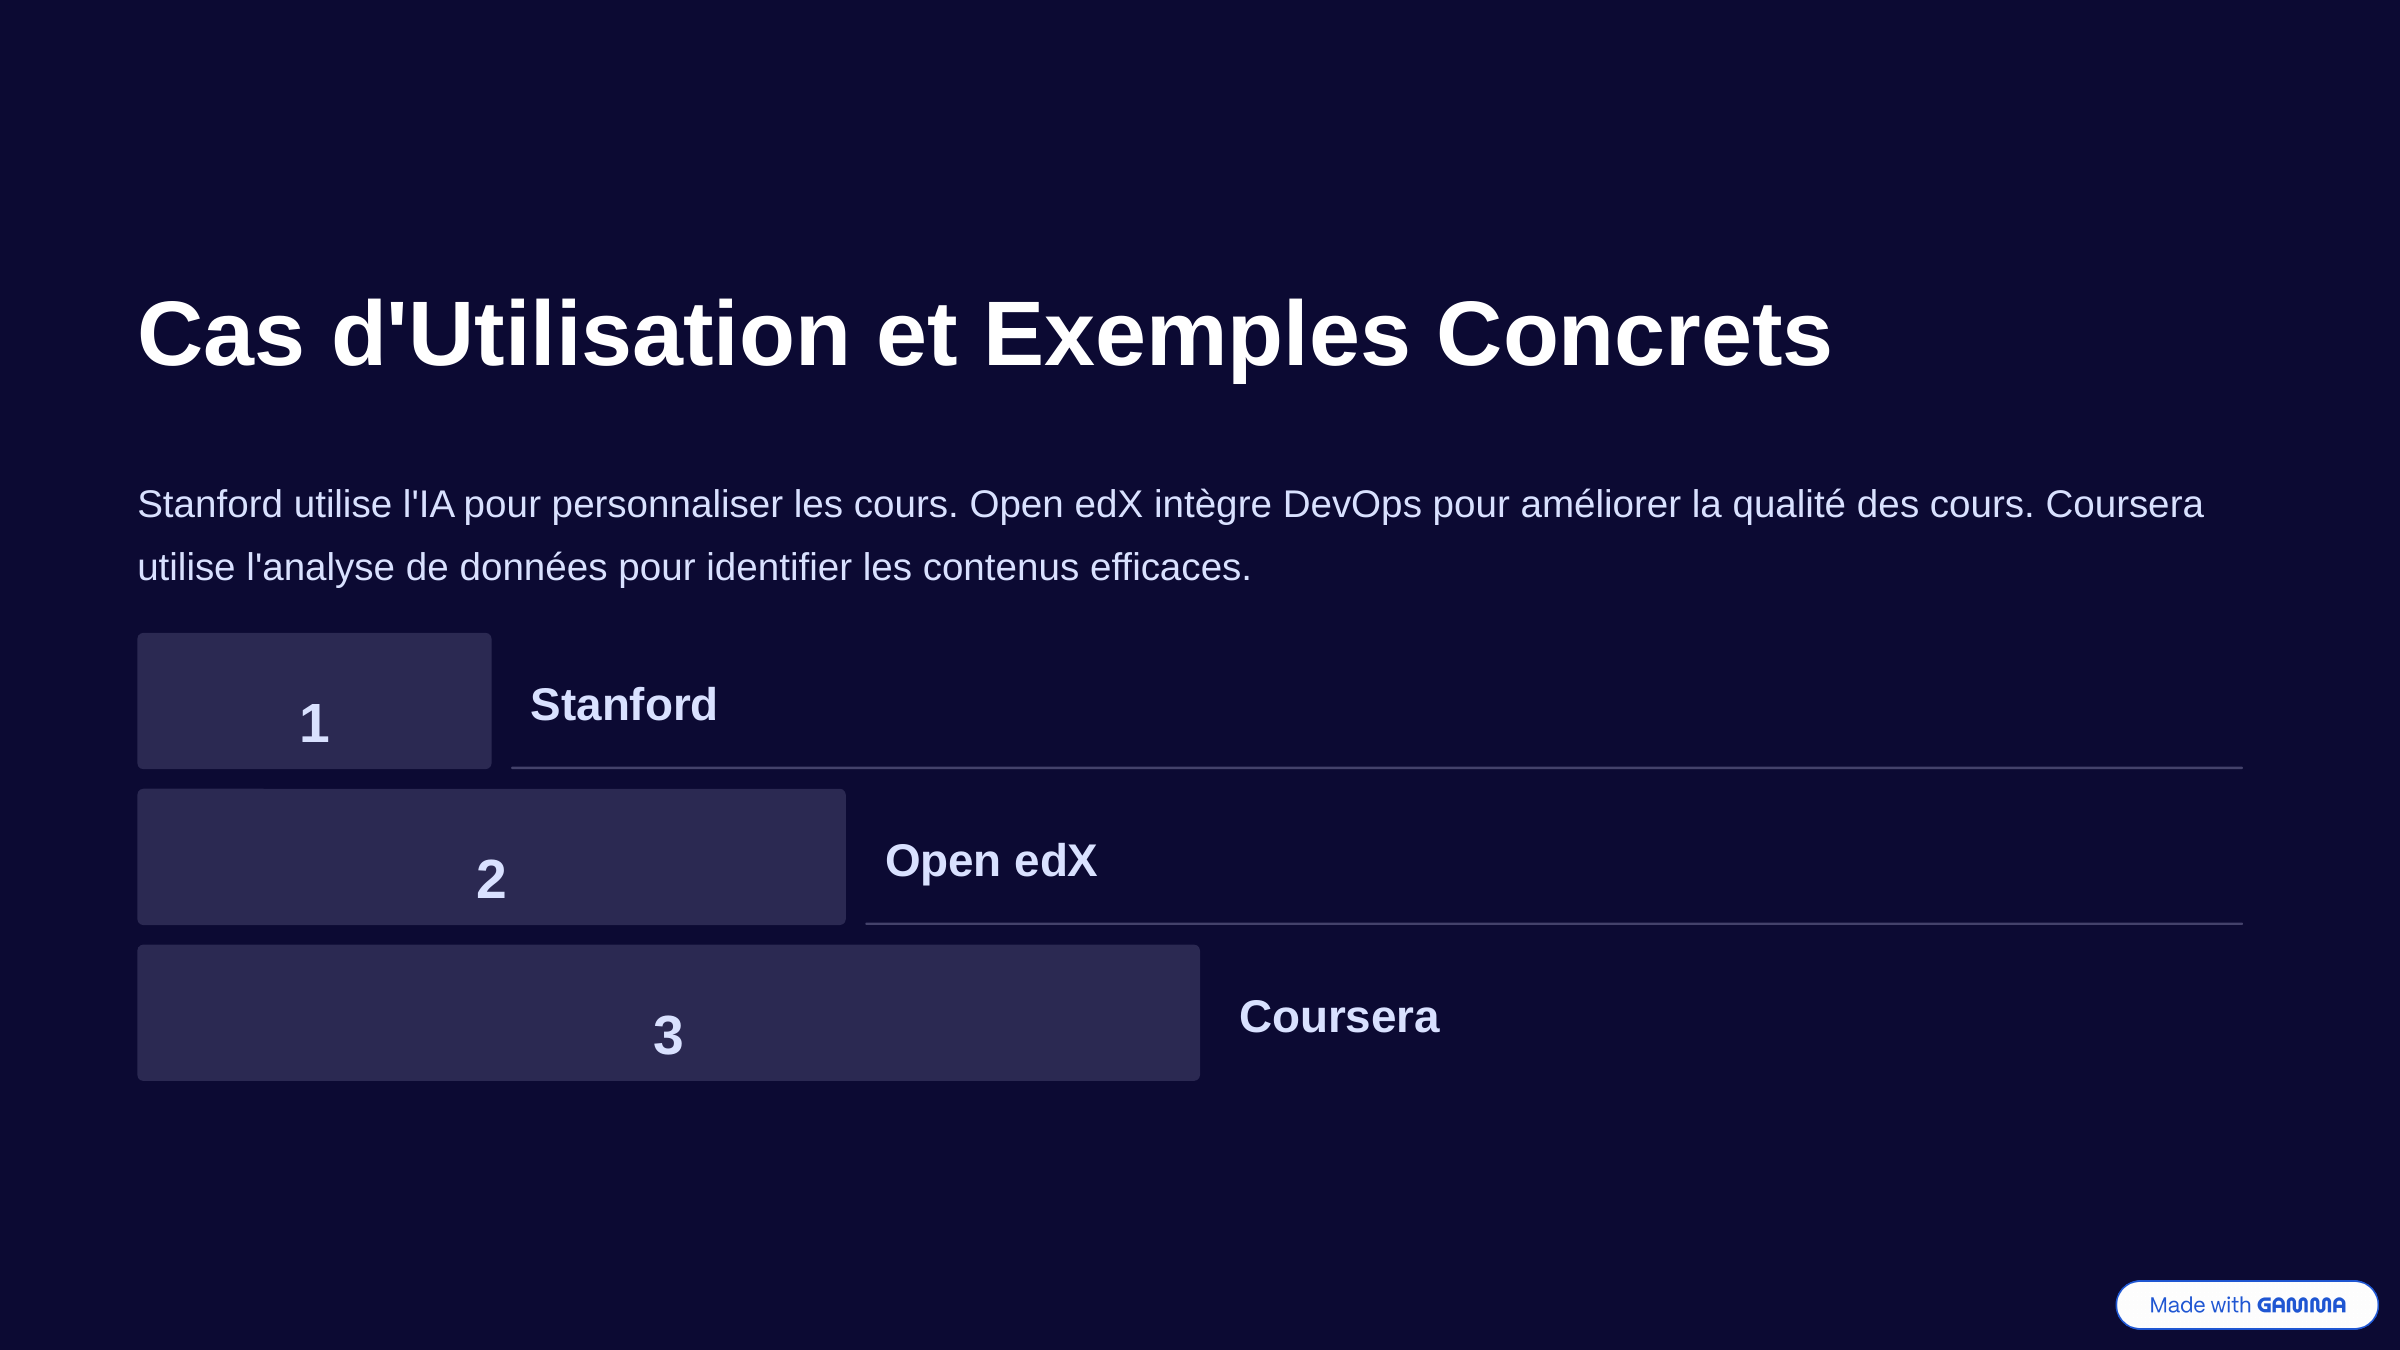

Cas d'Utilisation et Exemples Concrets
Stanford utilise l'IA pour personnaliser les cours. Open edX intègre DevOps pour améliorer la qualité des cours. Coursera utilise l'analyse de données pour identifier les contenus efficaces.

1
Stanford

2
Open edX

3
Coursera